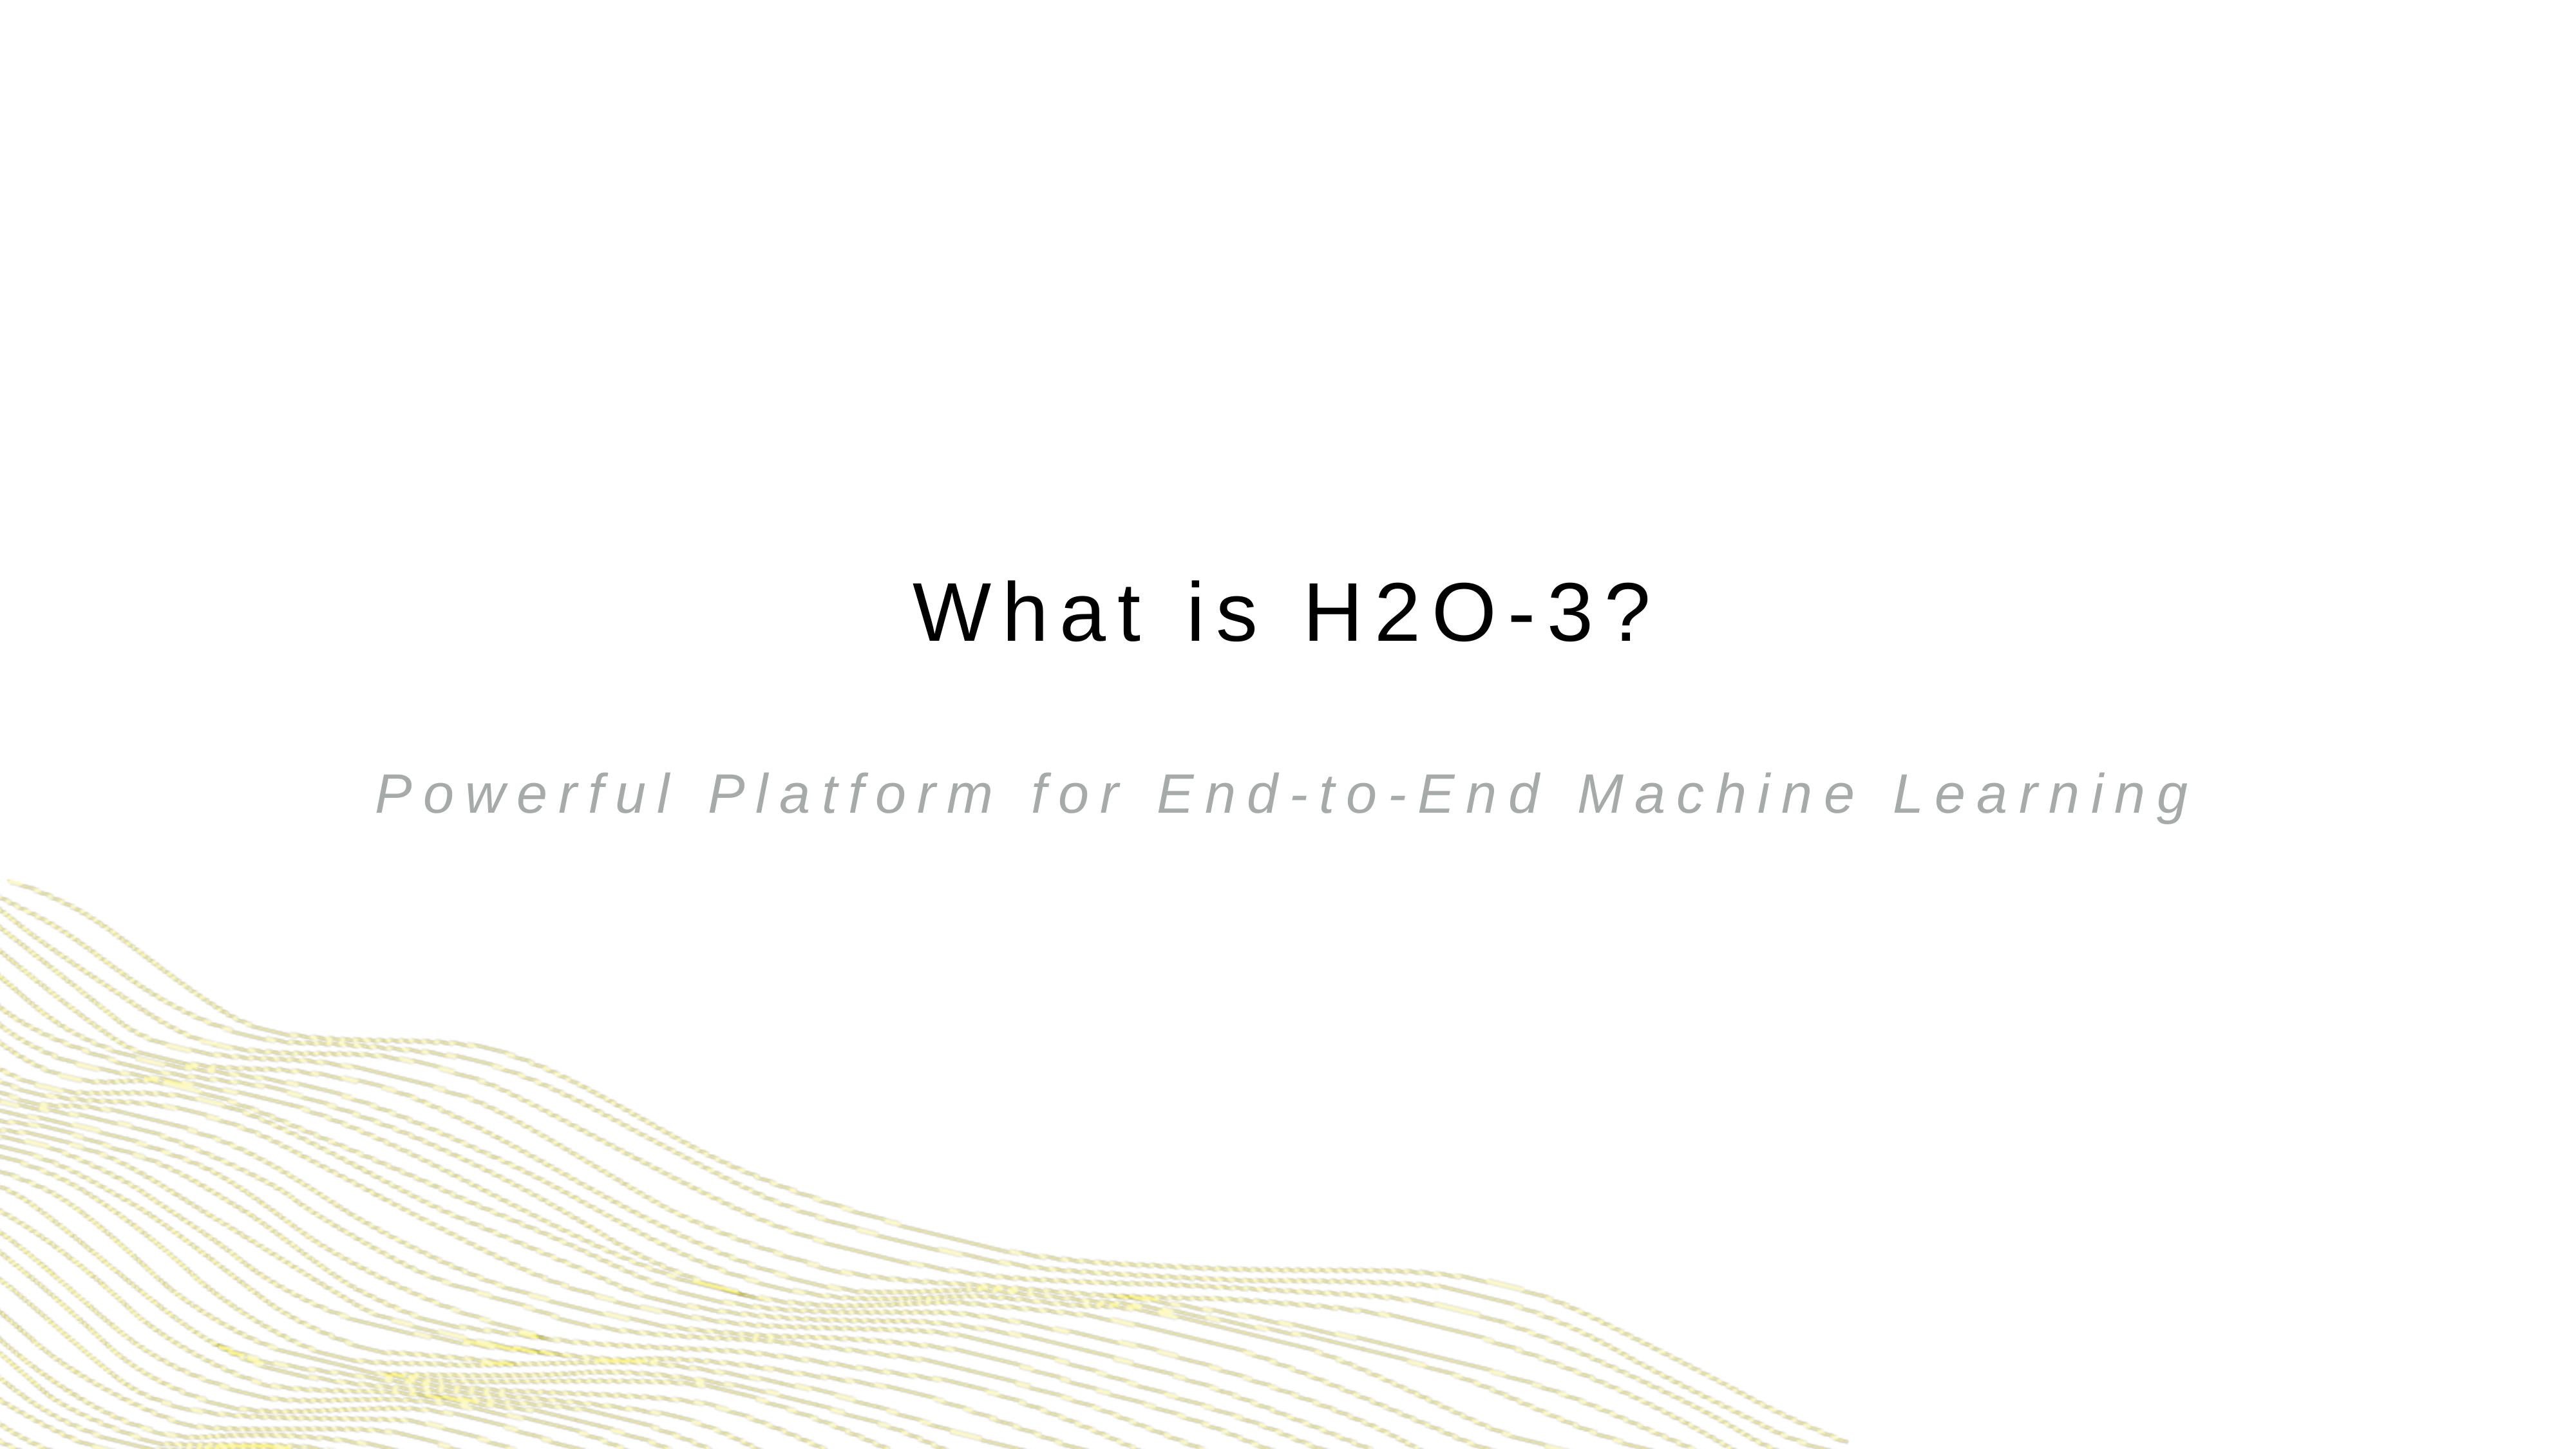

# What is H2O-3? Powerful Platform for End-to-End Machine Learning